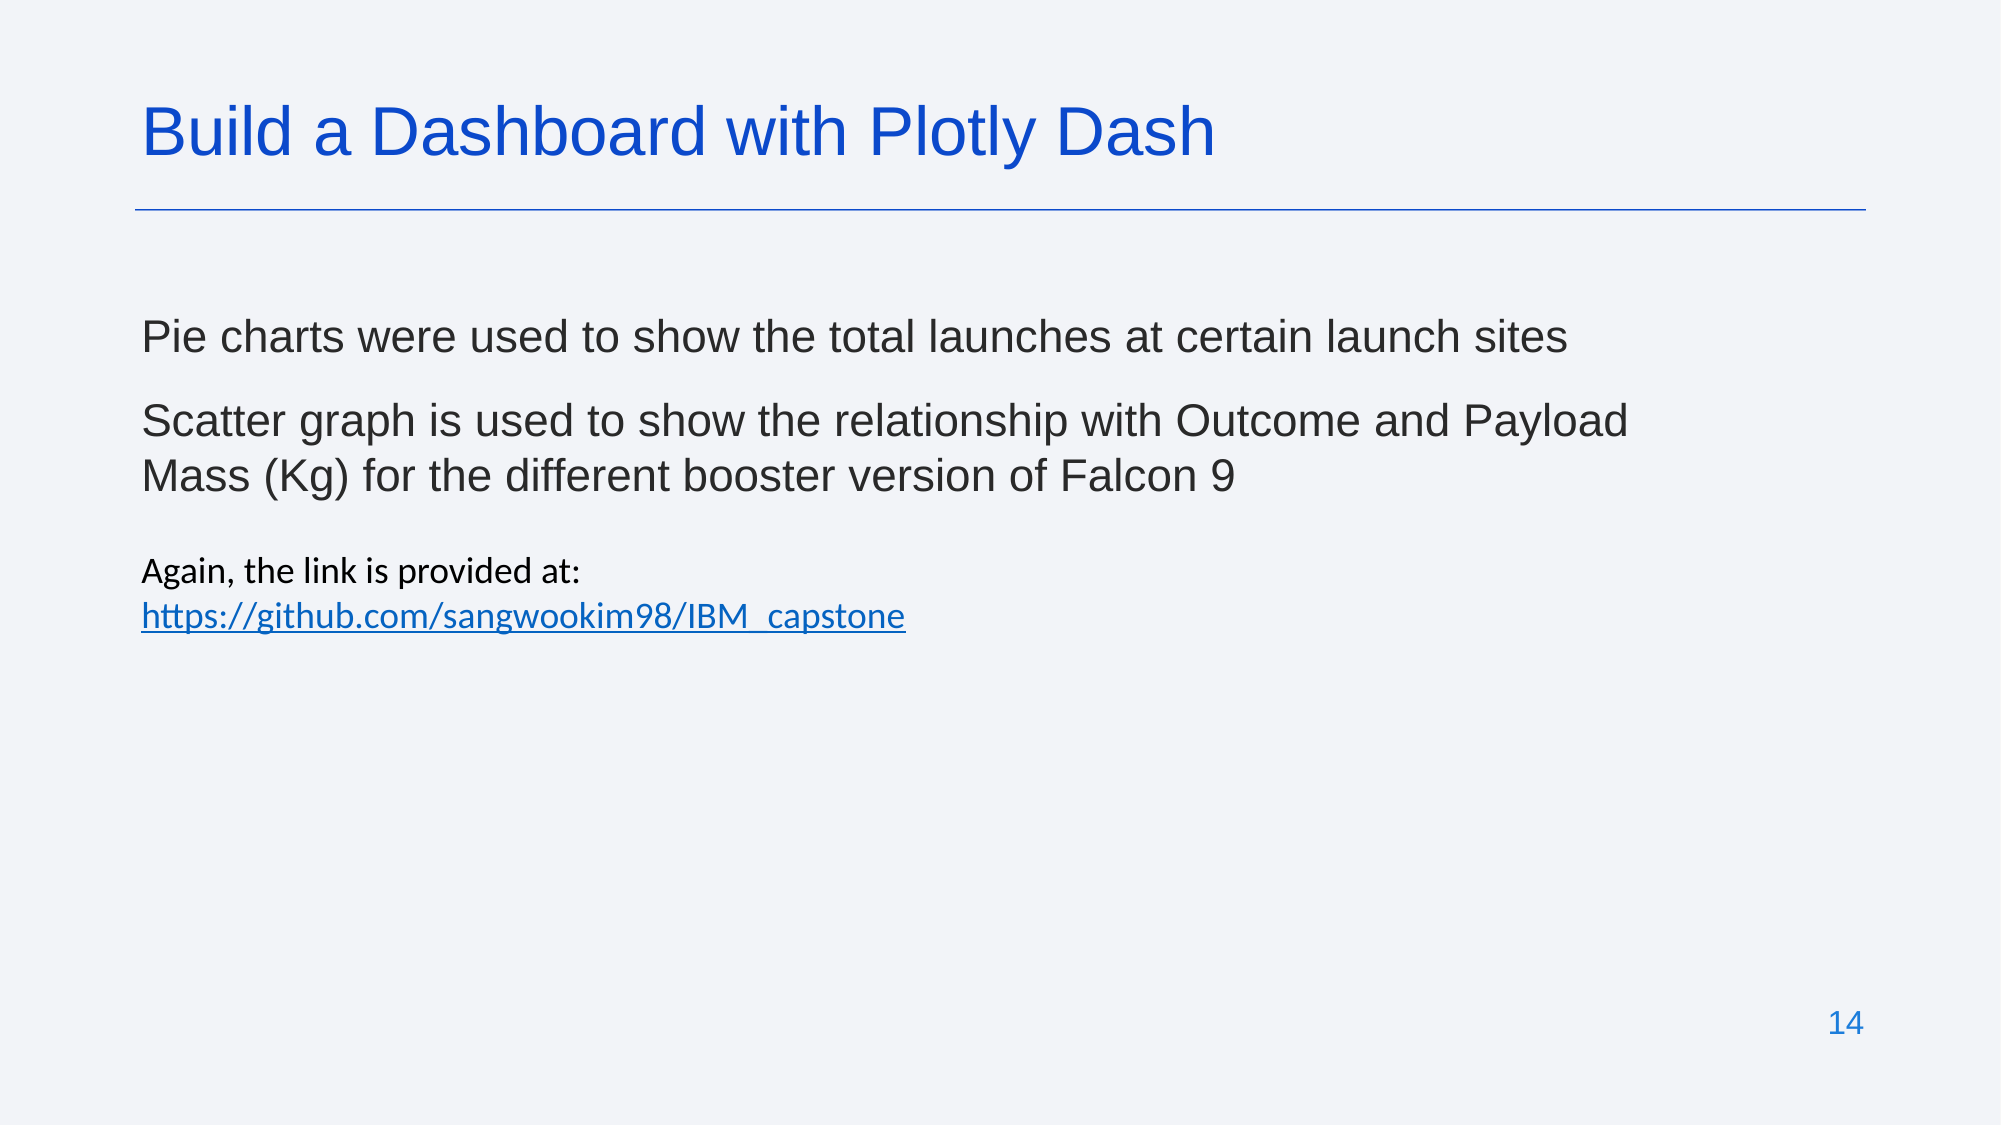

Build a Dashboard with Plotly Dash
Pie charts were used to show the total launches at certain launch sites
Scatter graph is used to show the relationship with Outcome and Payload Mass (Kg) for the different booster version of Falcon 9

Again, the link is provided at:
https://github.com/sangwookim98/IBM_capstone
14